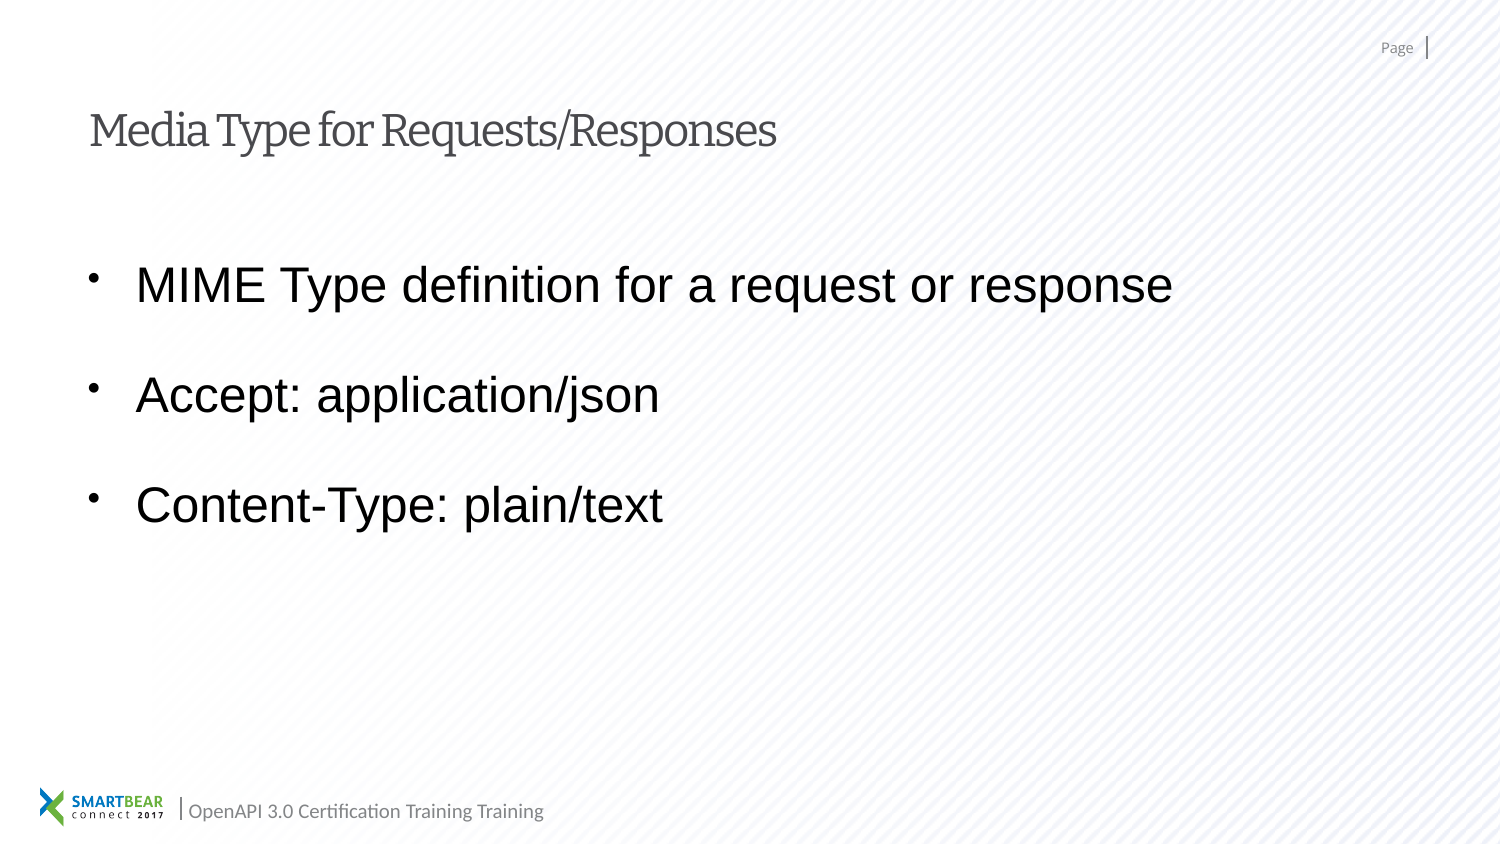

# Media Type for Requests/Responses

MIME Type definition for a request or response
Accept: application/json
Content-Type: plain/text

OpenAPI 3.0 Certification Training Training